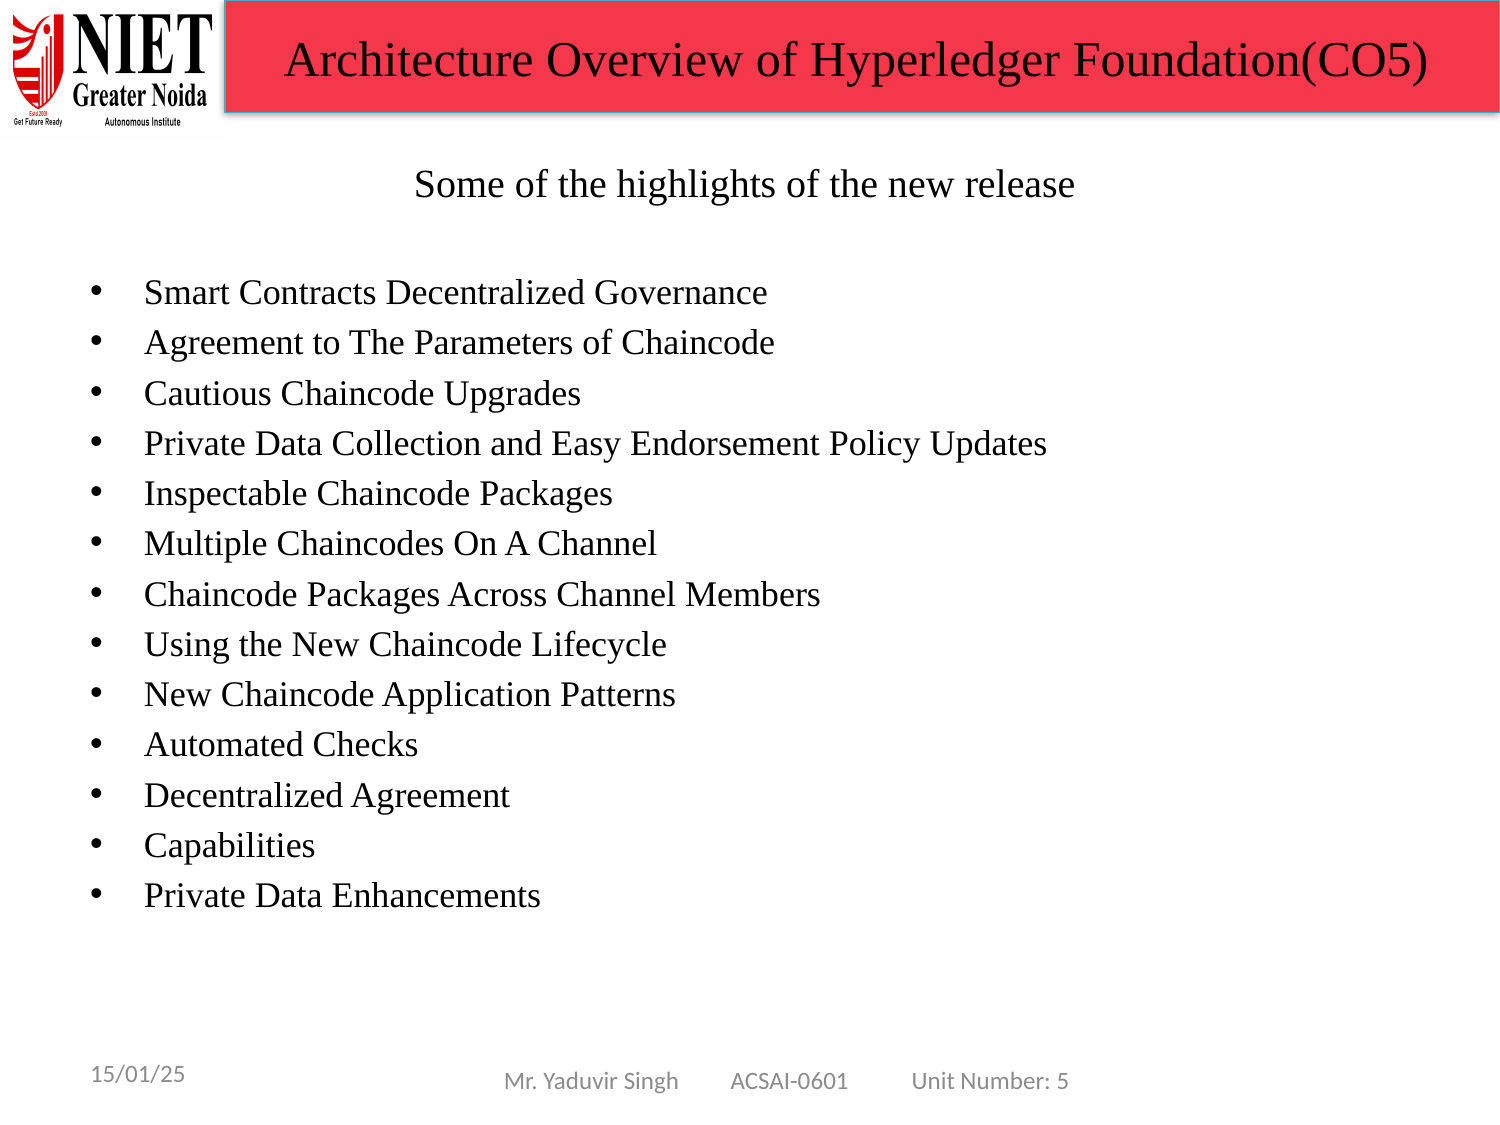

Architecture Overview of Hyperledger Foundation(CO5)
Some of the highlights of the new release

Smart Contracts Decentralized Governance
Agreement to The Parameters of Chaincode
Cautious Chaincode Upgrades
Private Data Collection and Easy Endorsement Policy Updates
Inspectable Chaincode Packages
Multiple Chaincodes On A Channel
Chaincode Packages Across Channel Members
Using the New Chaincode Lifecycle
New Chaincode Application Patterns
Automated Checks
Decentralized Agreement
Capabilities
Private Data Enhancements

15/01/25
Mr. Yaduvir Singh         ACSAI-0601           Unit Number: 5